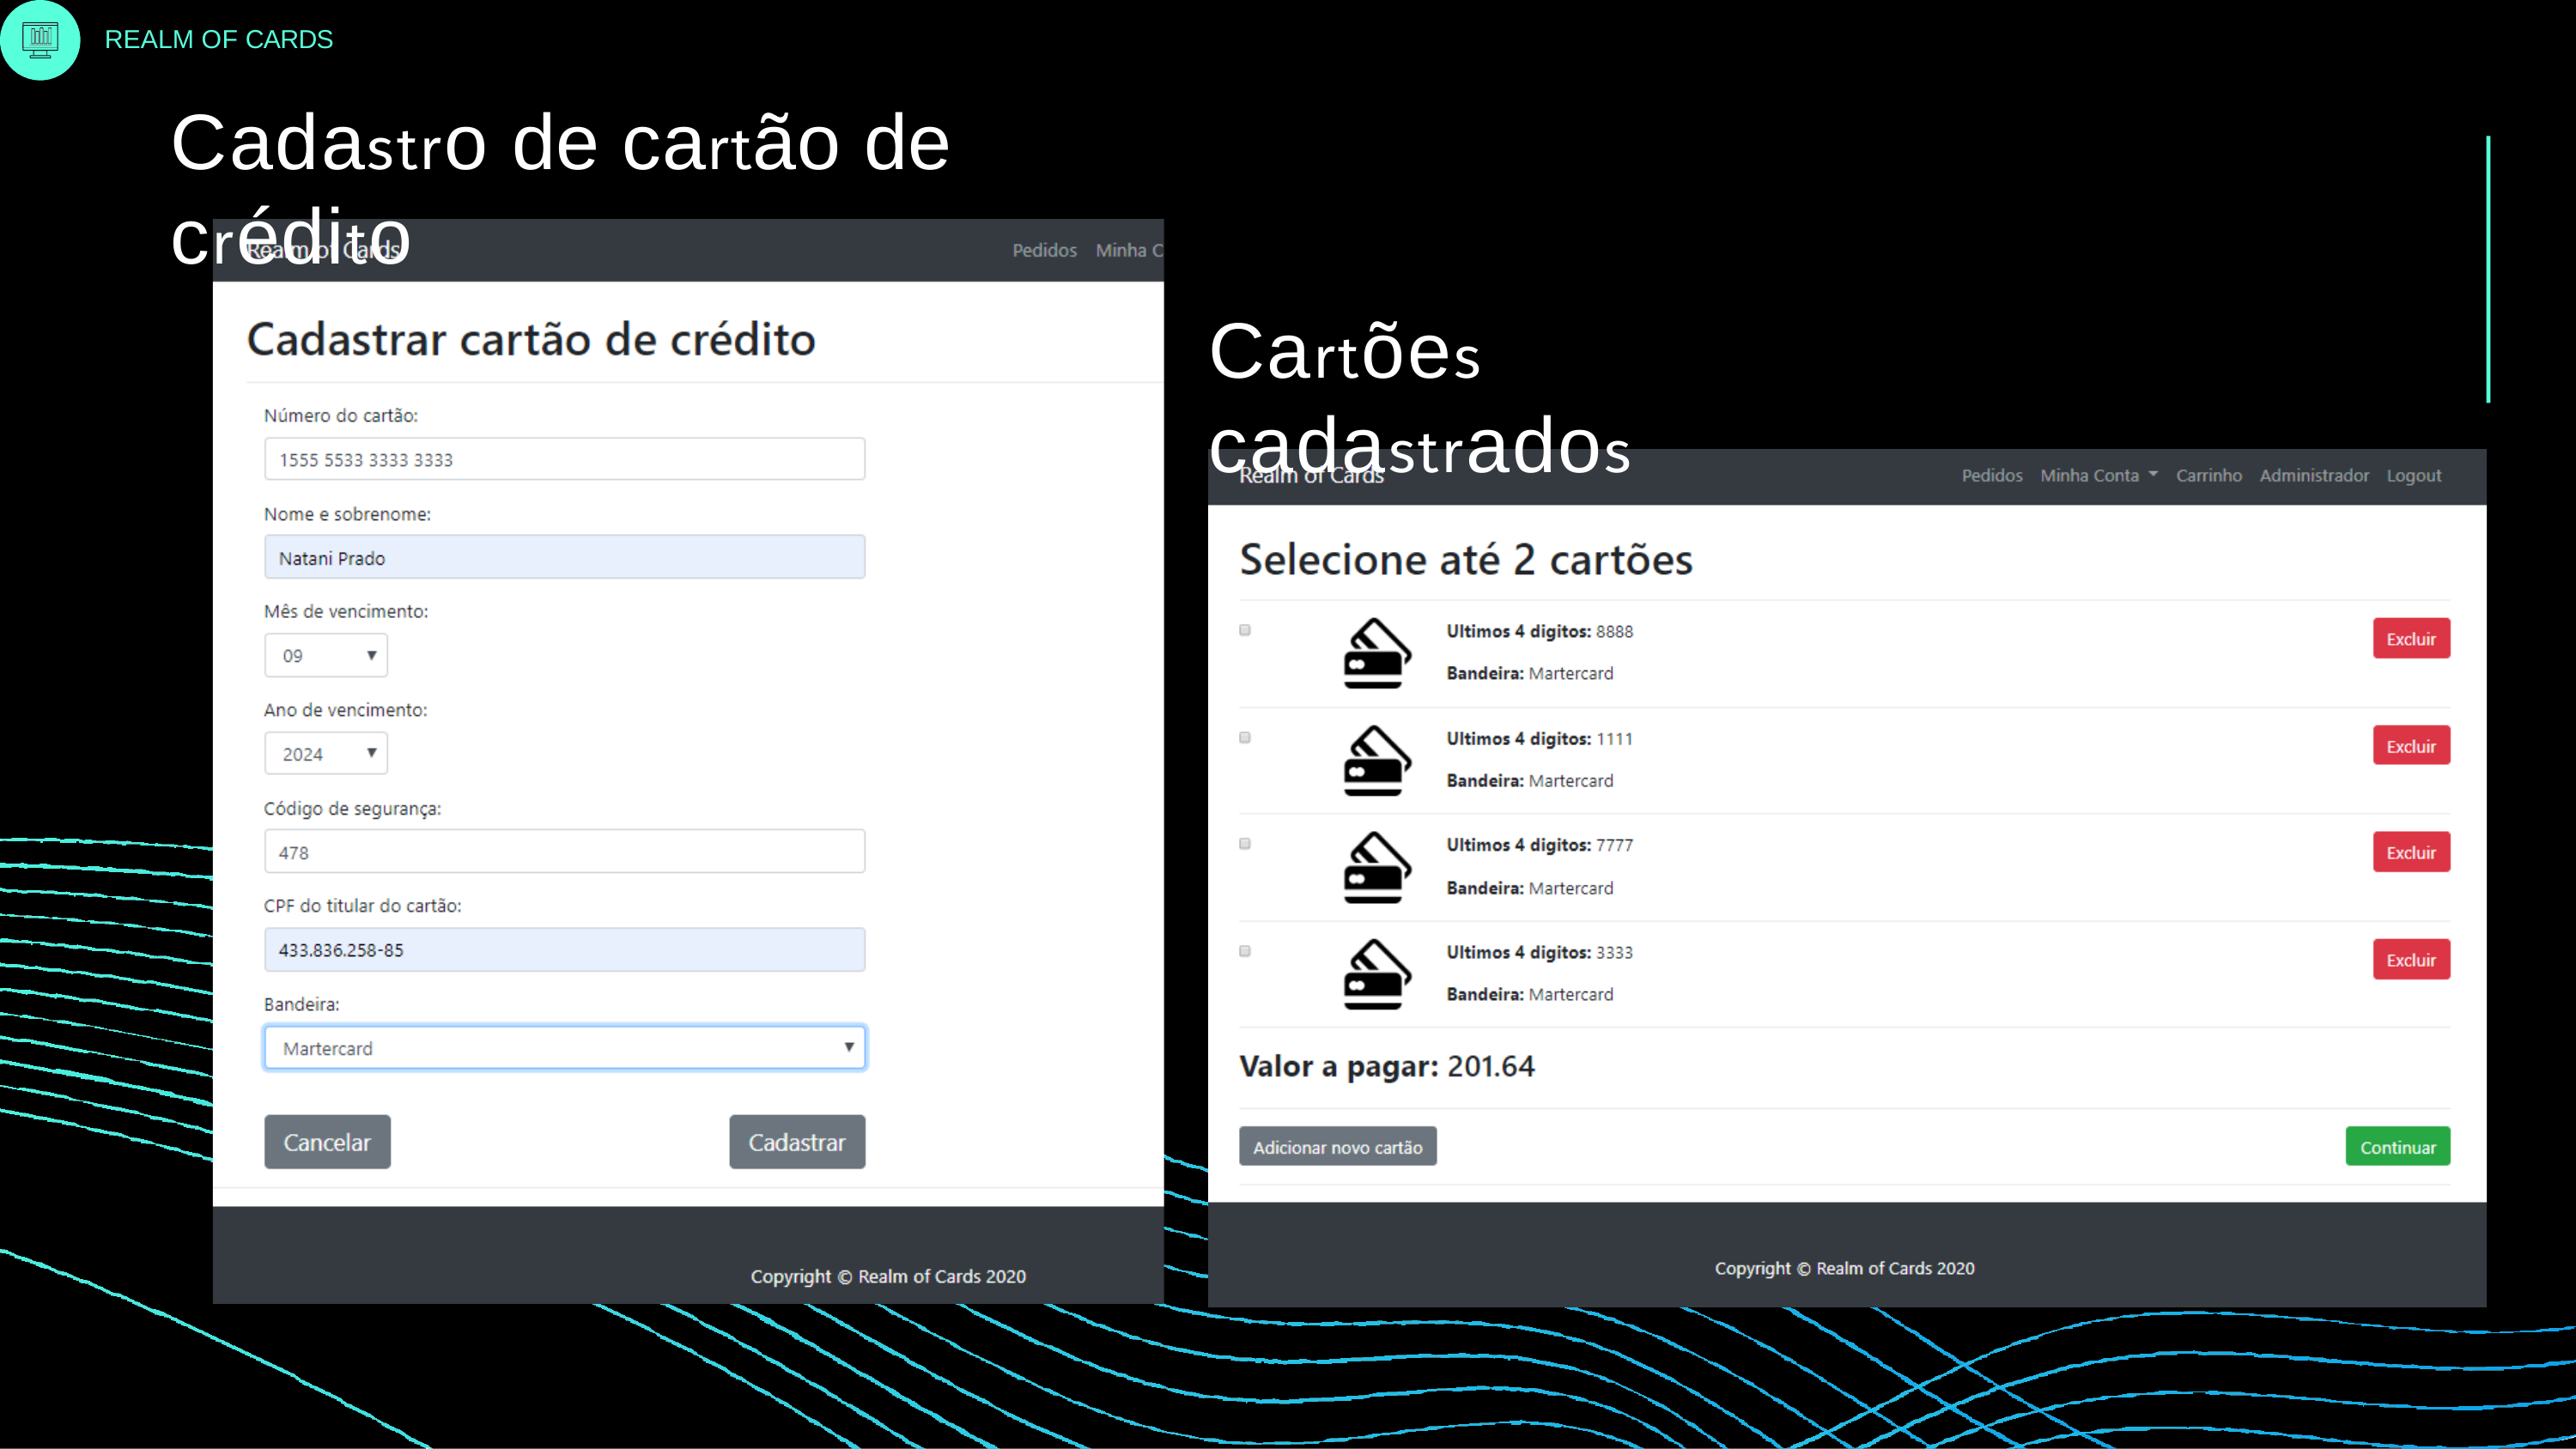

REALM OF CARDS
Cadastro de cartão de crédito

Cartões cadastrados